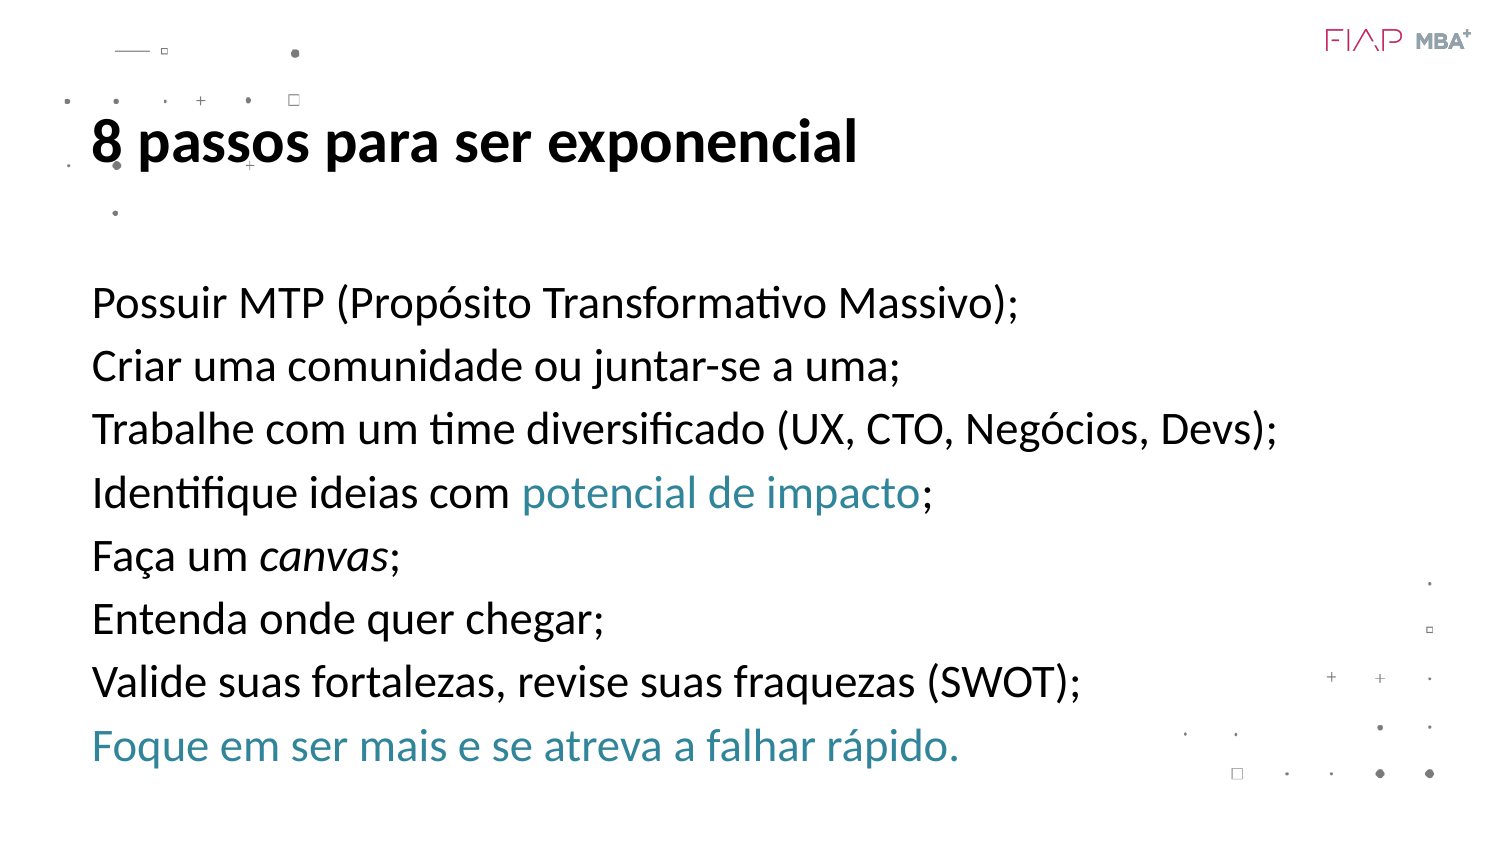

8 passos para ser exponencial
Possuir MTP (Propósito Transformativo Massivo);
Criar uma comunidade ou juntar-se a uma;
Trabalhe com um time diversificado (UX, CTO, Negócios, Devs);
Identifique ideias com potencial de impacto;
Faça um canvas;
Entenda onde quer chegar;
Valide suas fortalezas, revise suas fraquezas (SWOT);
Foque em ser mais e se atreva a falhar rápido.